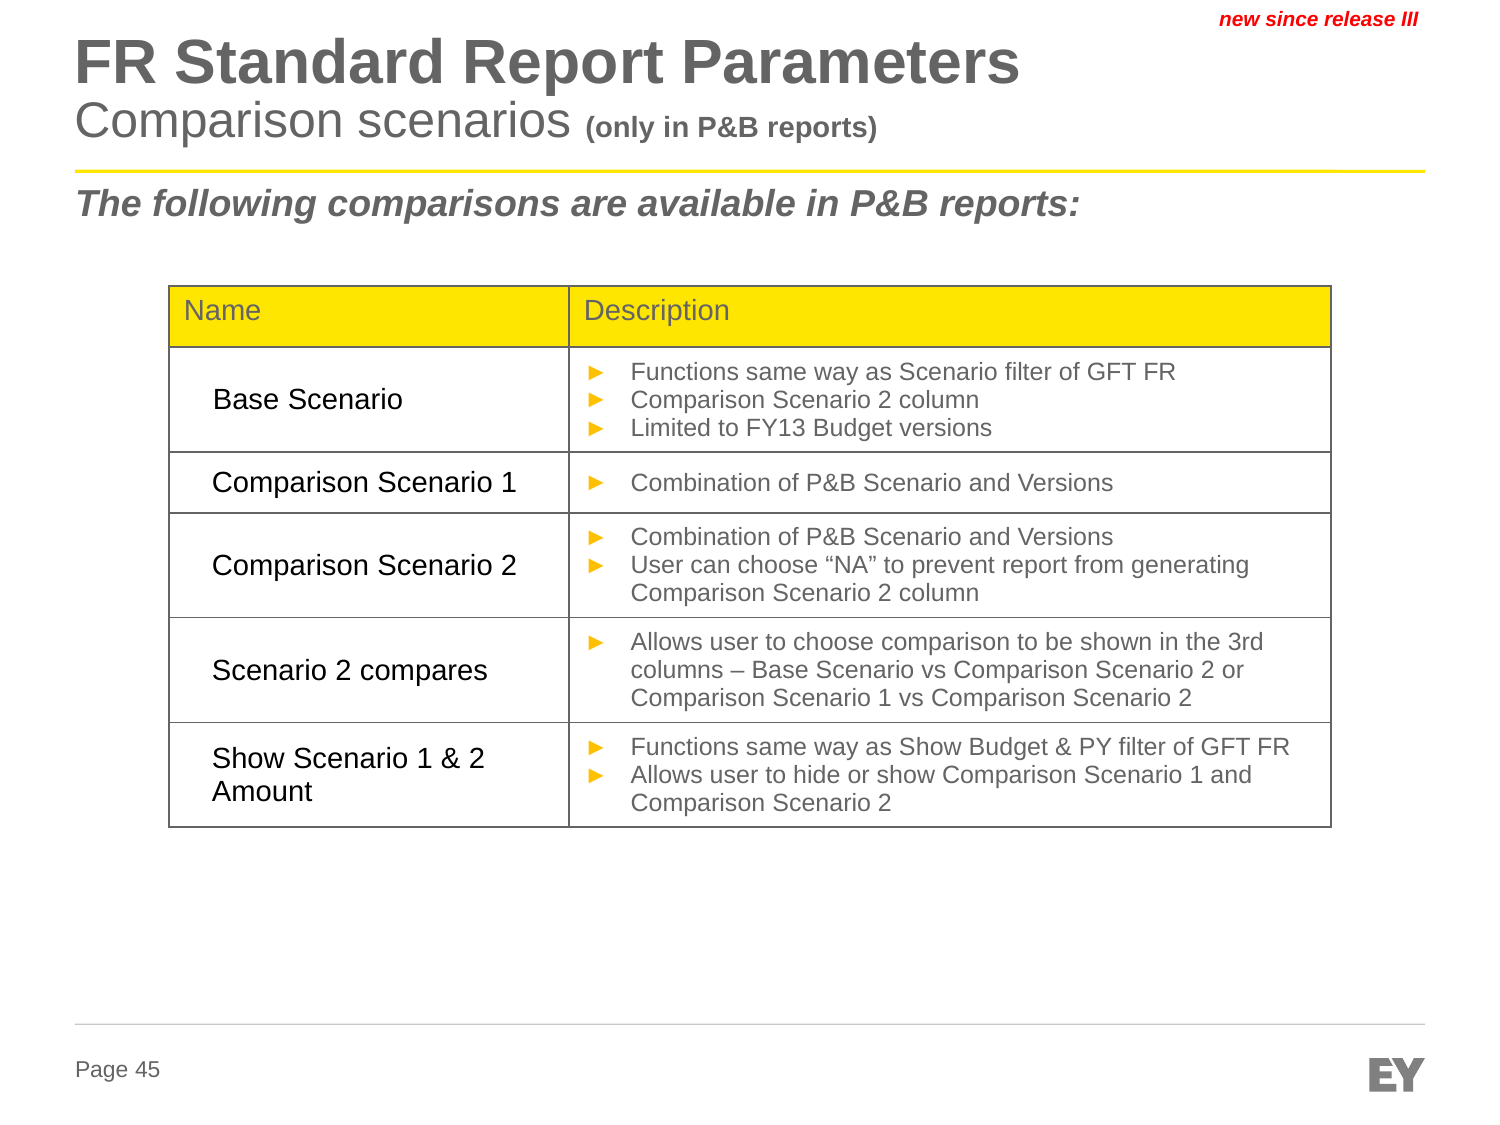

new since release III
# FR Standard Report Parameters Comparison scenarios (only in P&B reports)
The following comparisons are available in P&B reports:

| Name | Description |
| --- | --- |
| Base Scenario | Functions same way as Scenario filter of GFT FR Comparison Scenario 2 column Limited to FY13 Budget versions |
| Comparison Scenario 1 | Combination of P&B Scenario and Versions |
| Comparison Scenario 2 | Combination of P&B Scenario and Versions User can choose “NA” to prevent report from generating Comparison Scenario 2 column |
| Scenario 2 compares | Allows user to choose comparison to be shown in the 3rd columns – Base Scenario vs Comparison Scenario 2 or Comparison Scenario 1 vs Comparison Scenario 2 |
| Show Scenario 1 & 2 Amount | Functions same way as Show Budget & PY filter of GFT FR Allows user to hide or show Comparison Scenario 1 and Comparison Scenario 2 |